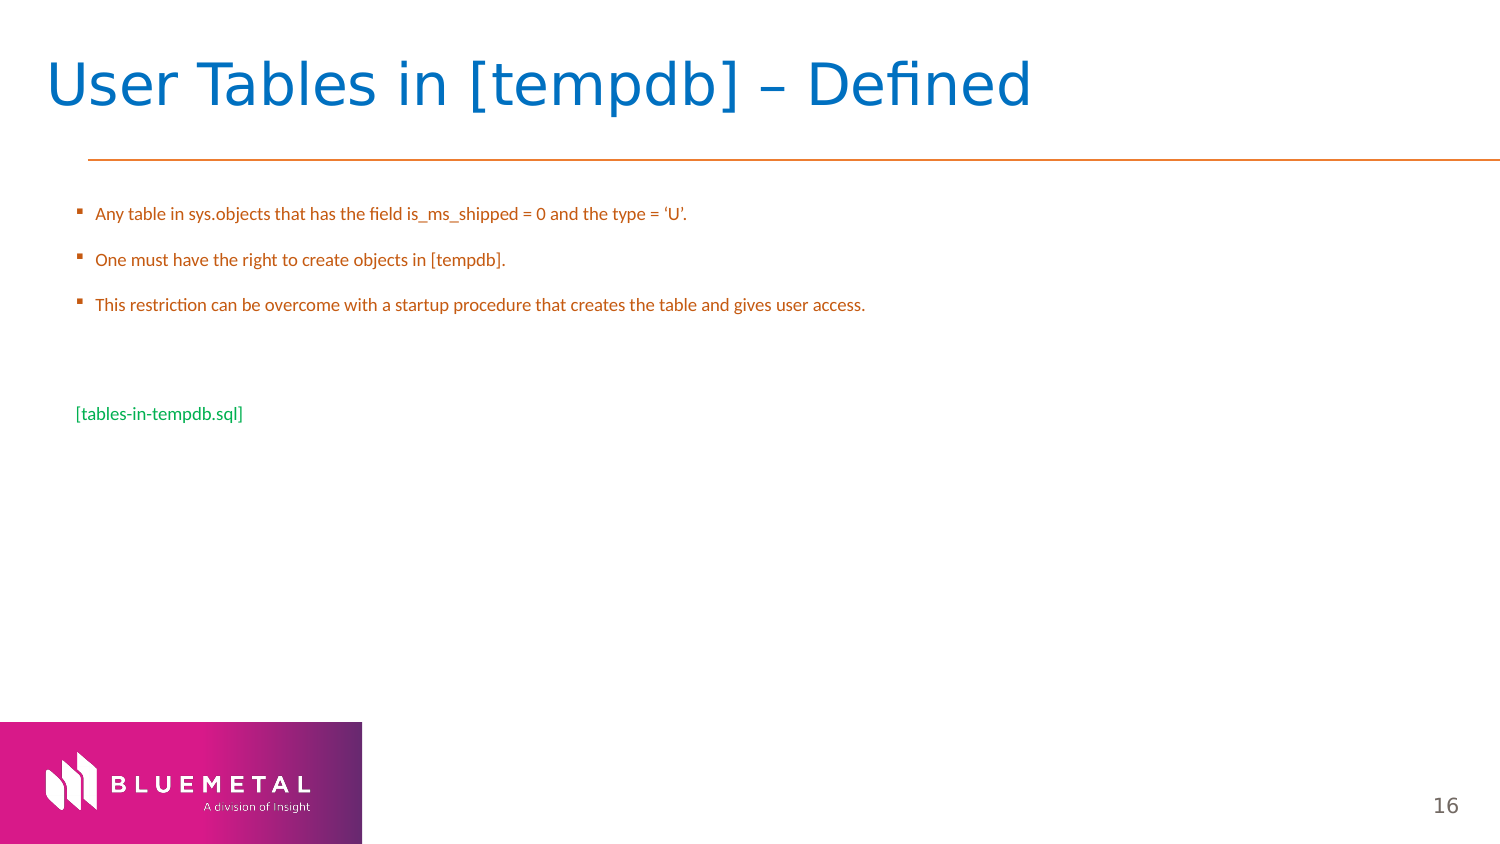

# User Tables in [tempdb] – Defined

Any table in sys.objects that has the field is_ms_shipped = 0 and the type = ‘U’.

One must have the right to create objects in [tempdb].

This restriction can be overcome with a startup procedure that creates the table and gives user access.

[tables-in-tempdb.sql]